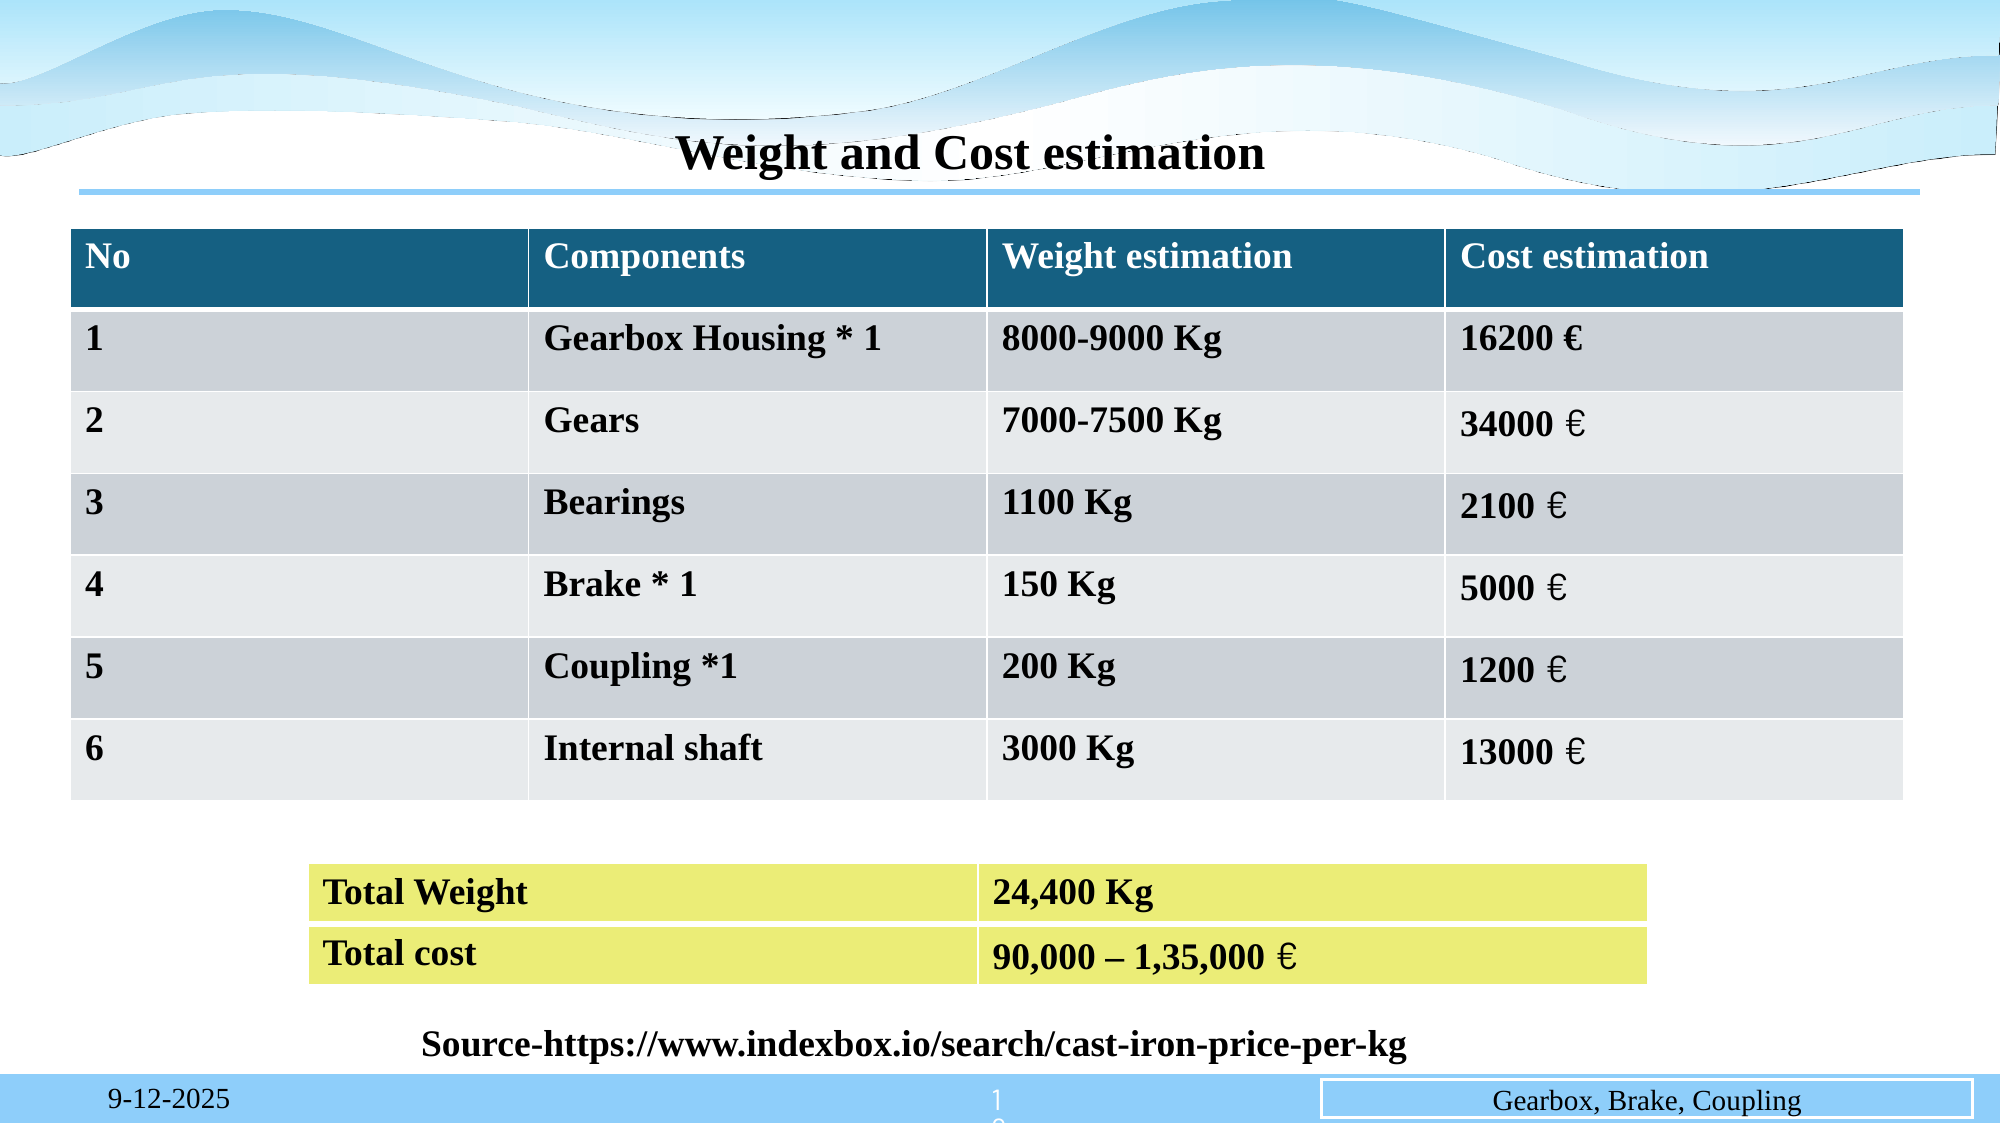

#
Weight and Cost estimation

| No | Components | Weight estimation | Cost estimation |
| --- | --- | --- | --- |
| 1 | Gearbox Housing \* 1 | 8000-9000 Kg | 16200 € |
| 2 | Gears | 7000-7500 Kg | 34000 € |
| 3 | Bearings | 1100 Kg | 2100 € |
| 4 | Brake \* 1 | 150 Kg | 5000 € |
| 5 | Coupling \*1 | 200 Kg | 1200 € |
| 6 | Internal shaft | 3000 Kg | 13000 € |
| Total Weight | 24,400 Kg |
| --- | --- |
| Total cost | 90,000 – 1,35,000 € |
Source-https://www.indexbox.io/search/cast-iron-price-per-kg

19
9-12-2025

Gearbox, Brake, Coupling